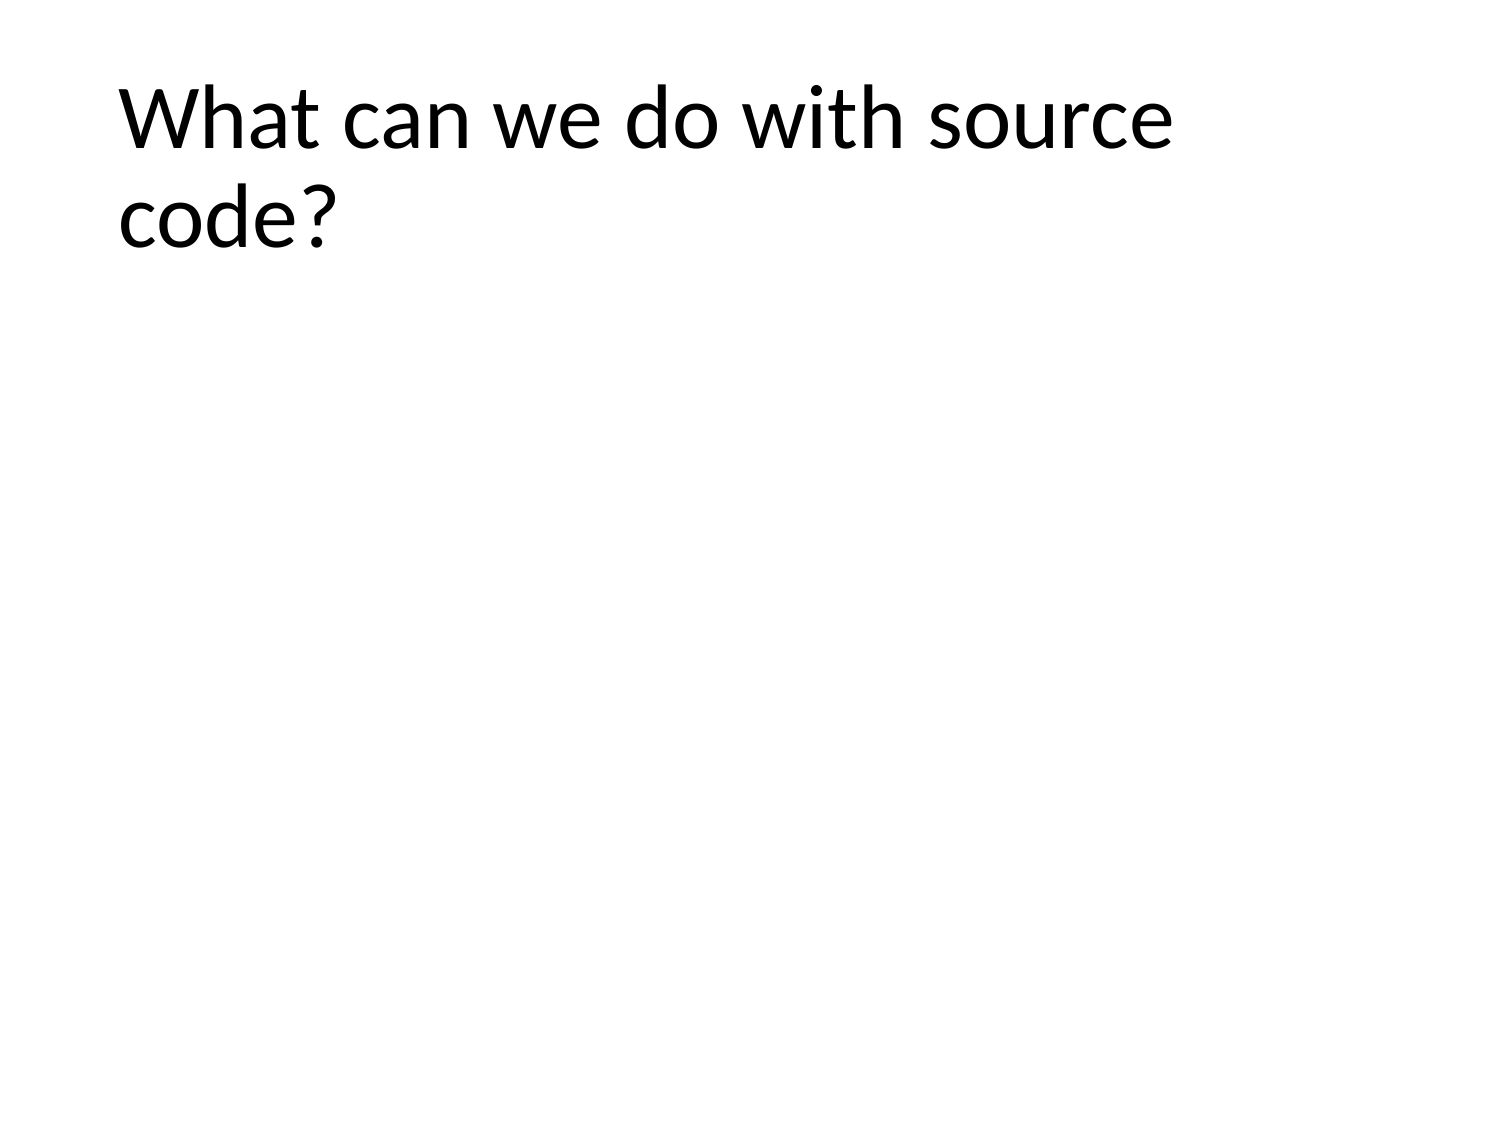

# What can we do with source code?